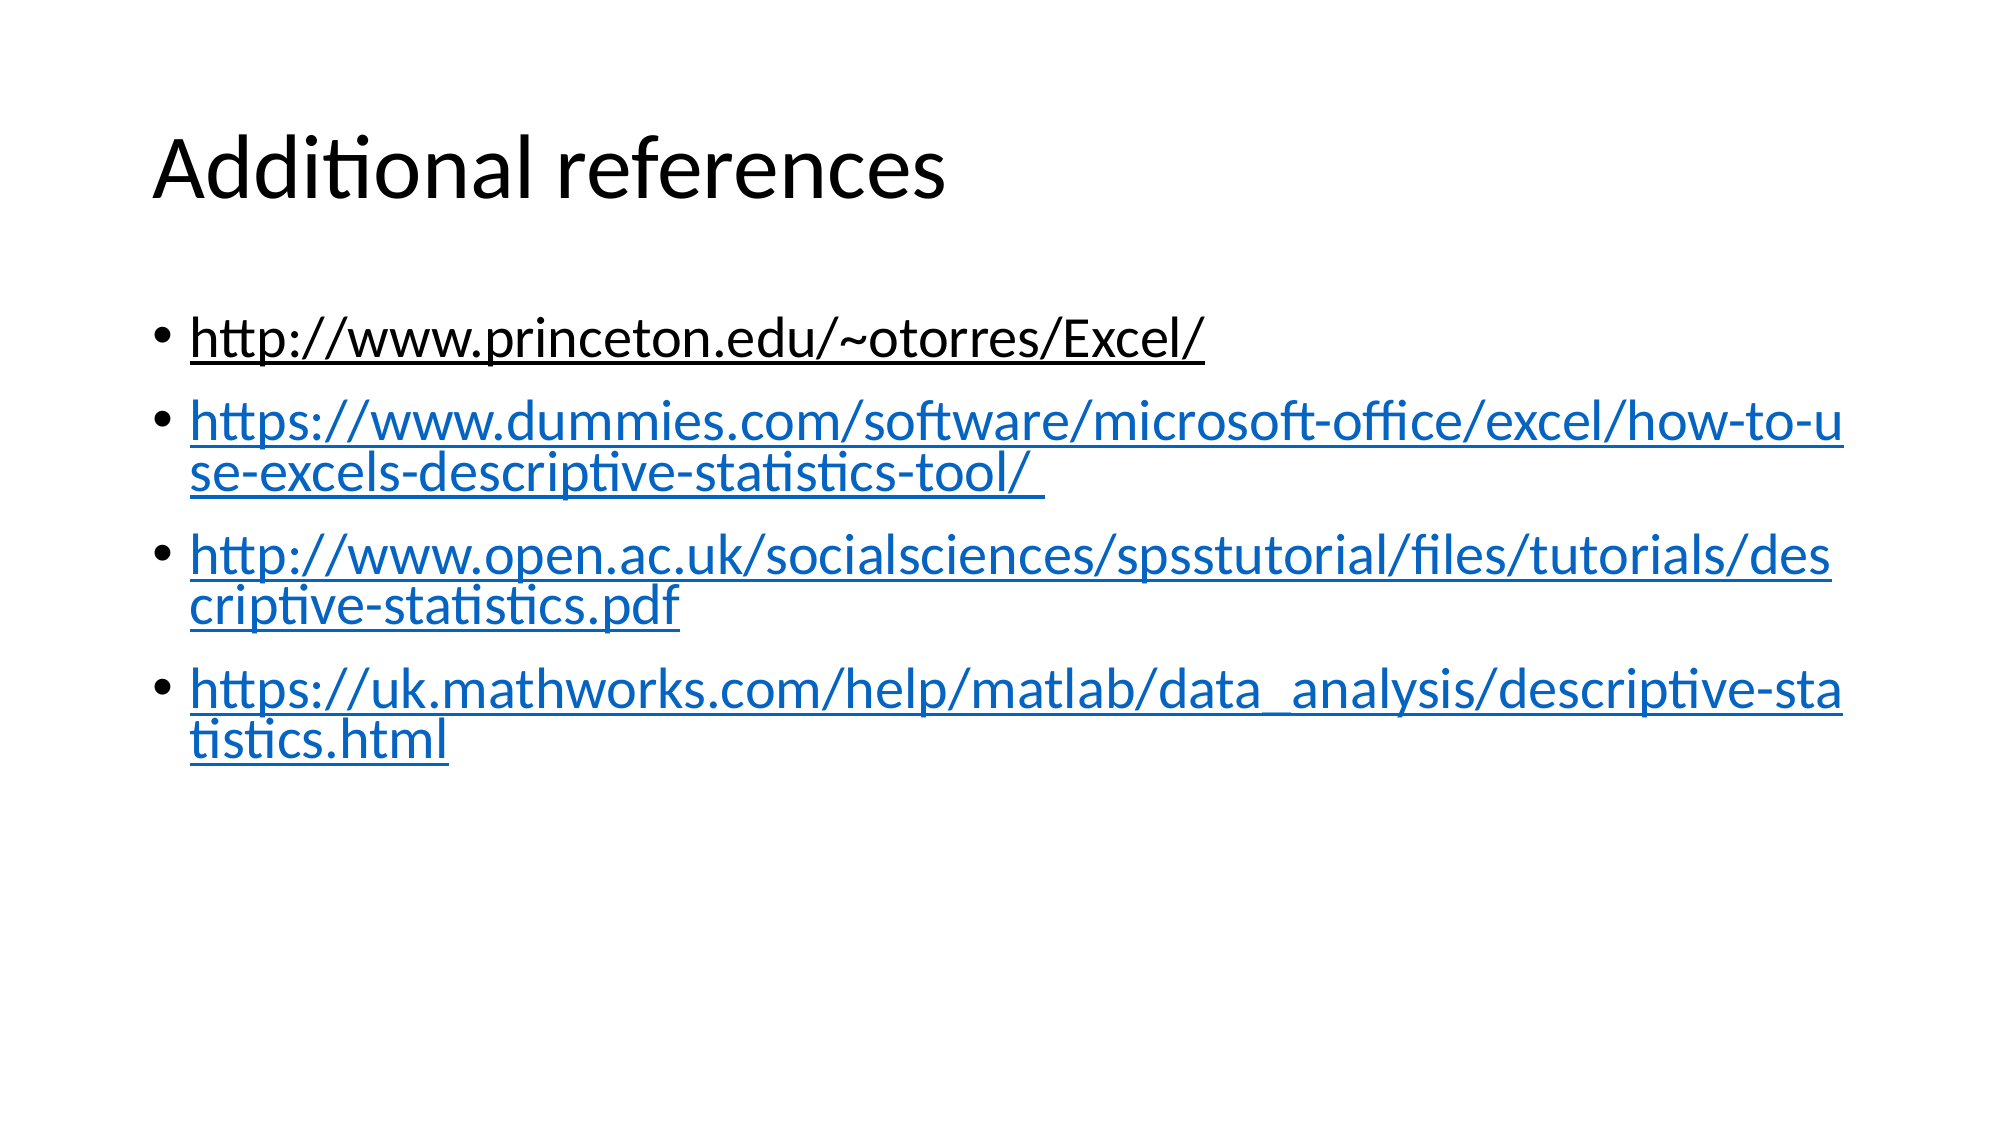

# Additional references
http://www.princeton.edu/~otorres/Excel/
https://www.dummies.com/software/microsoft-office/excel/how-to-use-excels-descriptive-statistics-tool/
http://www.open.ac.uk/socialsciences/spsstutorial/files/tutorials/descriptive-statistics.pdf
https://uk.mathworks.com/help/matlab/data_analysis/descriptive-statistics.html